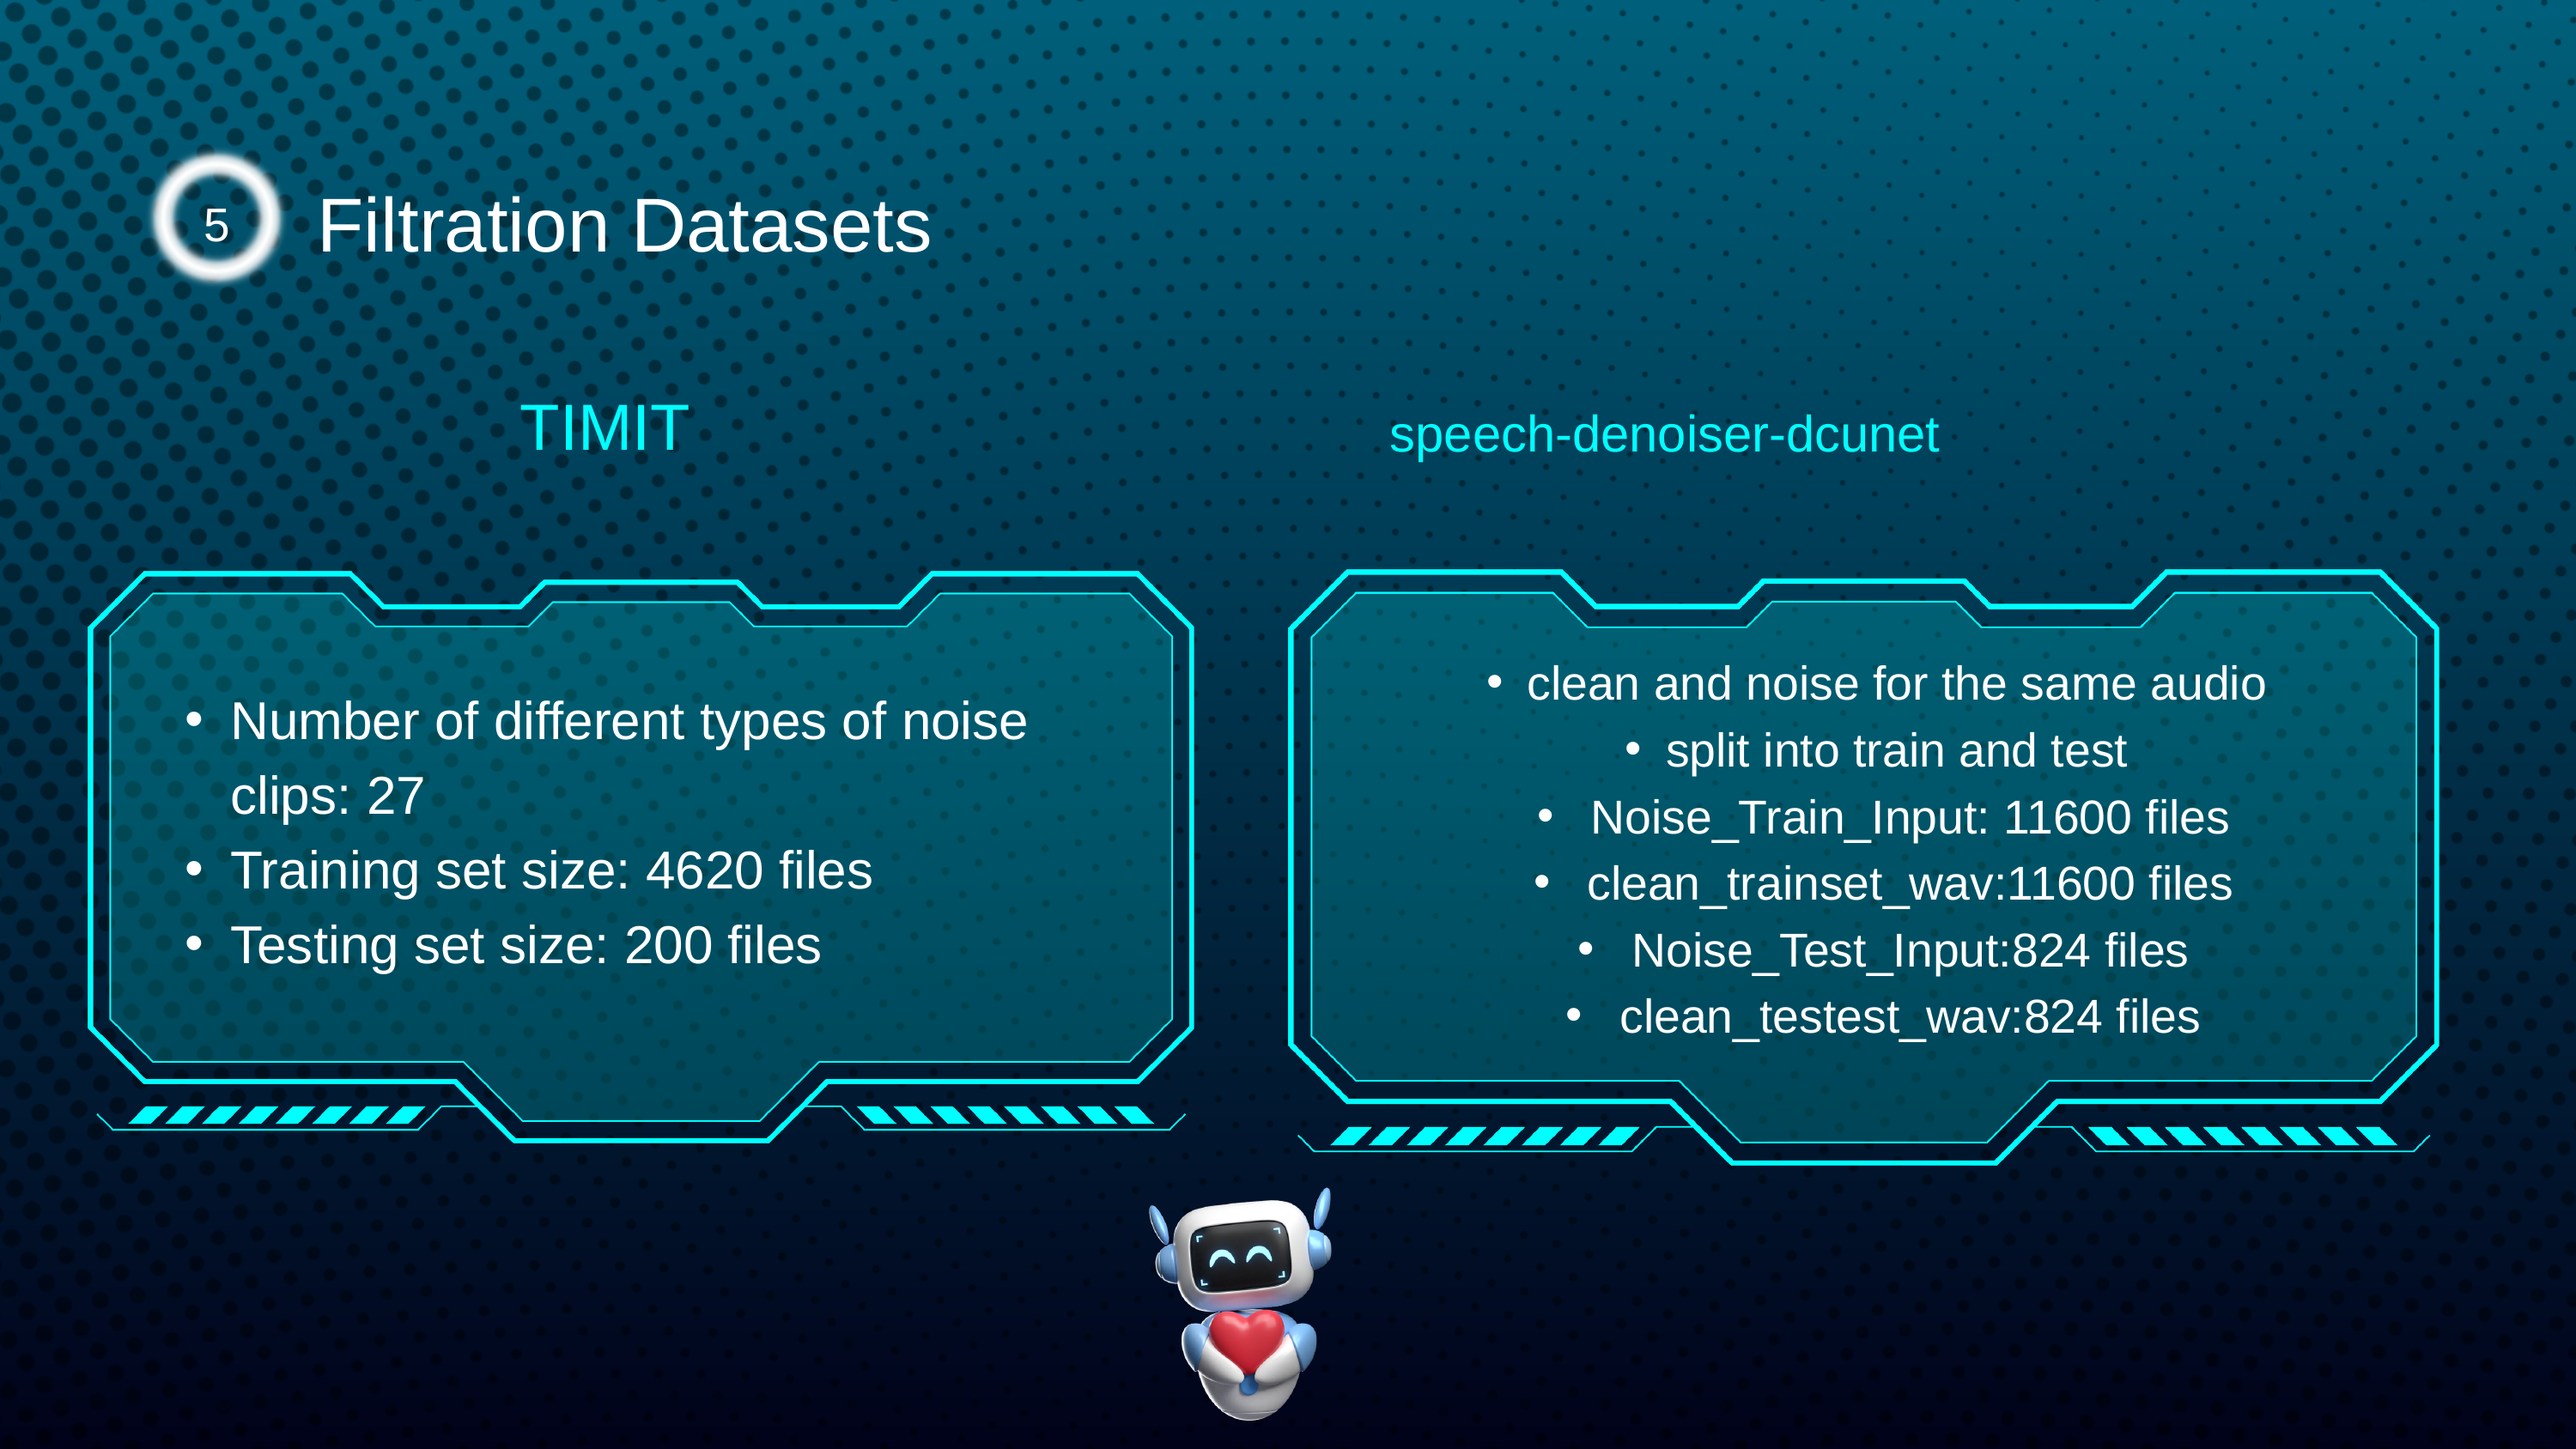

5
Filtration Datasets
TIMIT
speech-denoiser-dcunet

Number of different types of noise clips: 27
Training set size: 4620 files
Testing set size: 200 files
clean and noise for the same audio
split into train and test
 Noise_Train_Input: 11600 files
 clean_trainset_wav:11600 files
 Noise_Test_Input:824 files
 clean_testest_wav:824 files